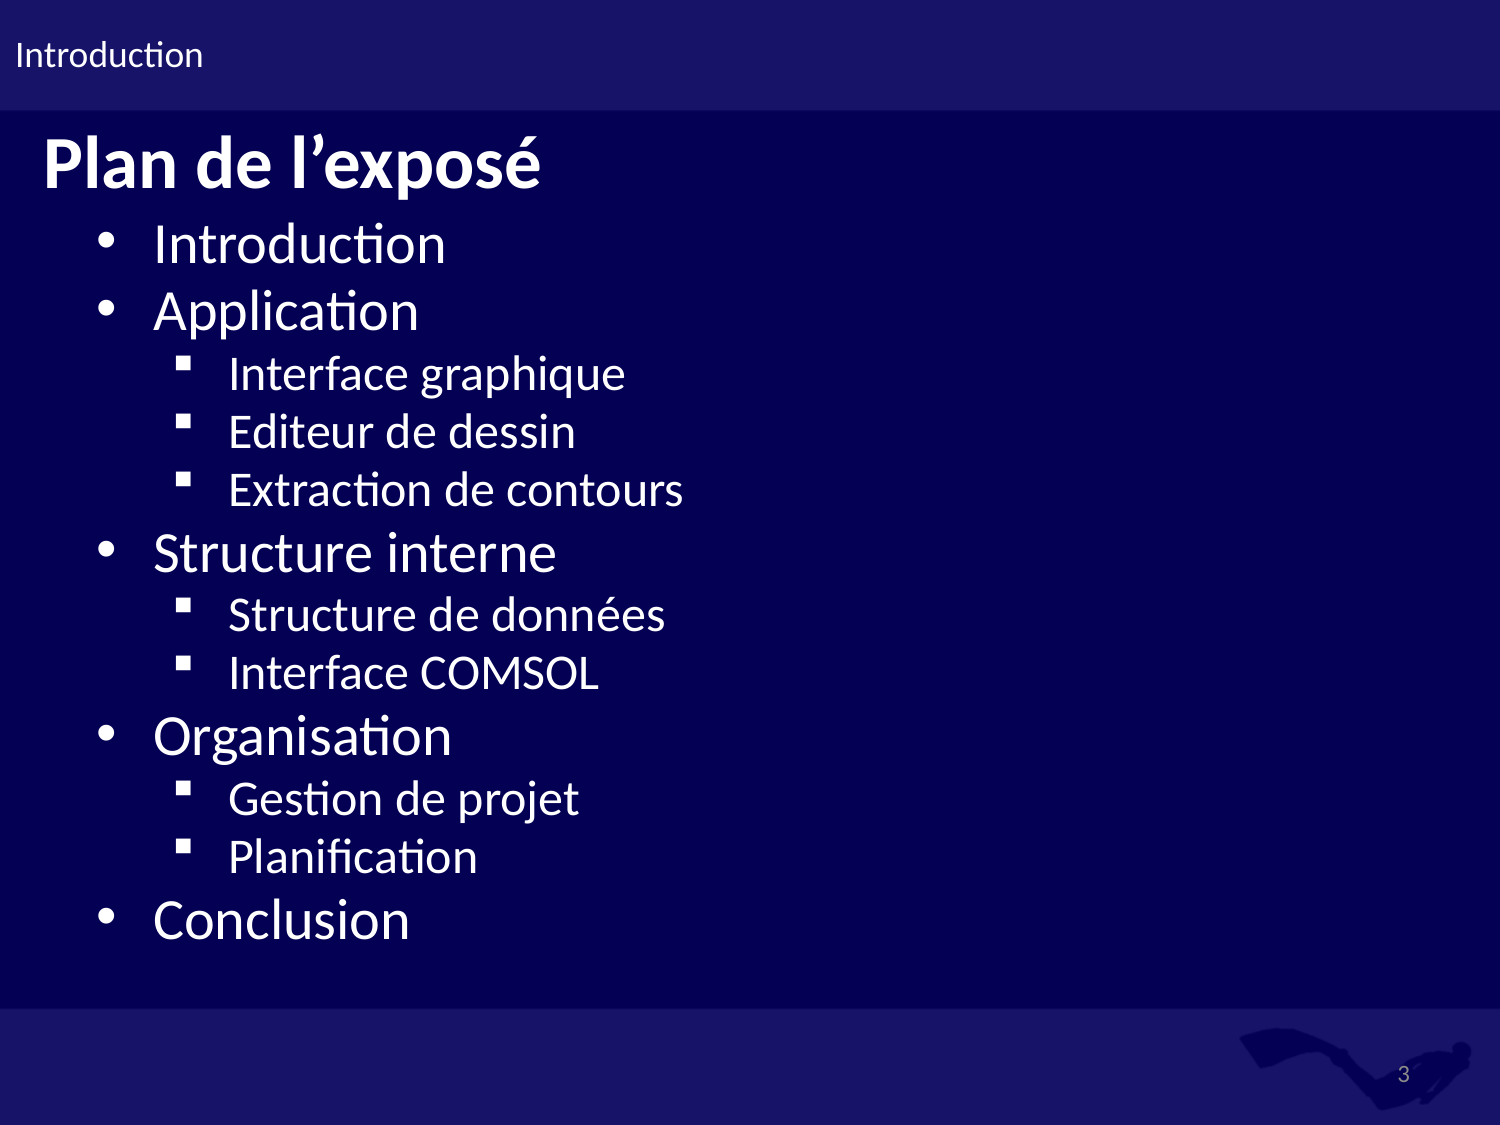

Introduction
# Plan de l’exposé
Introduction
Application
Interface graphique
Editeur de dessin
Extraction de contours
Structure interne
Structure de données
Interface COMSOL
Organisation
Gestion de projet
Planification
Conclusion

3